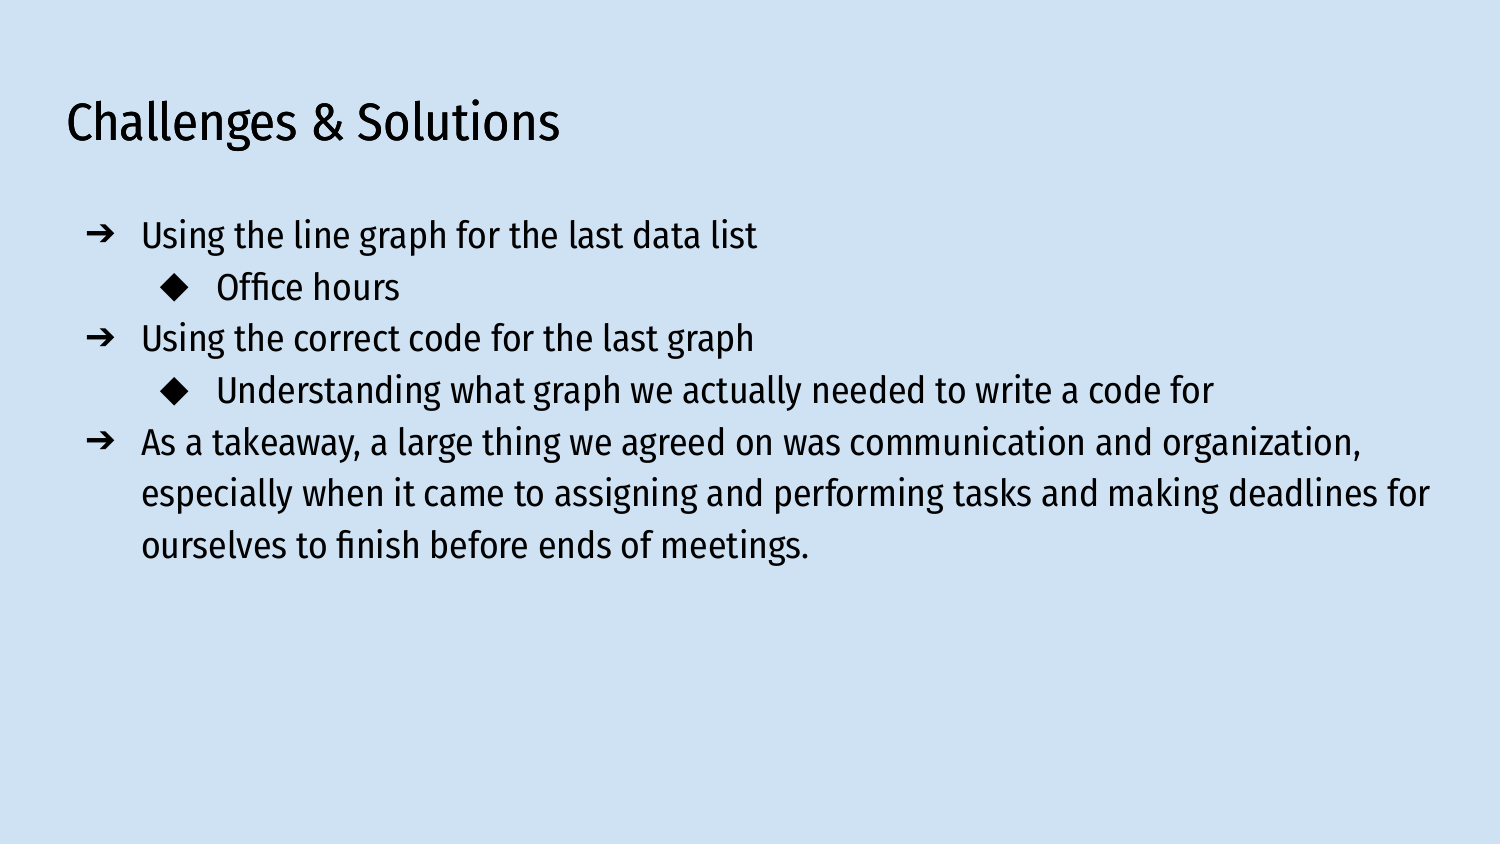

# Challenges & Solutions
Challenges & Solutions
Using the line graph for the last data list
Office hours
Using the correct code for the last graph
Understanding what graph we actually needed to write a code for
As a takeaway, a large thing we agreed on was communication and organization, especially when it came to assigning and performing tasks and making deadlines for ourselves to finish before ends of meetings.